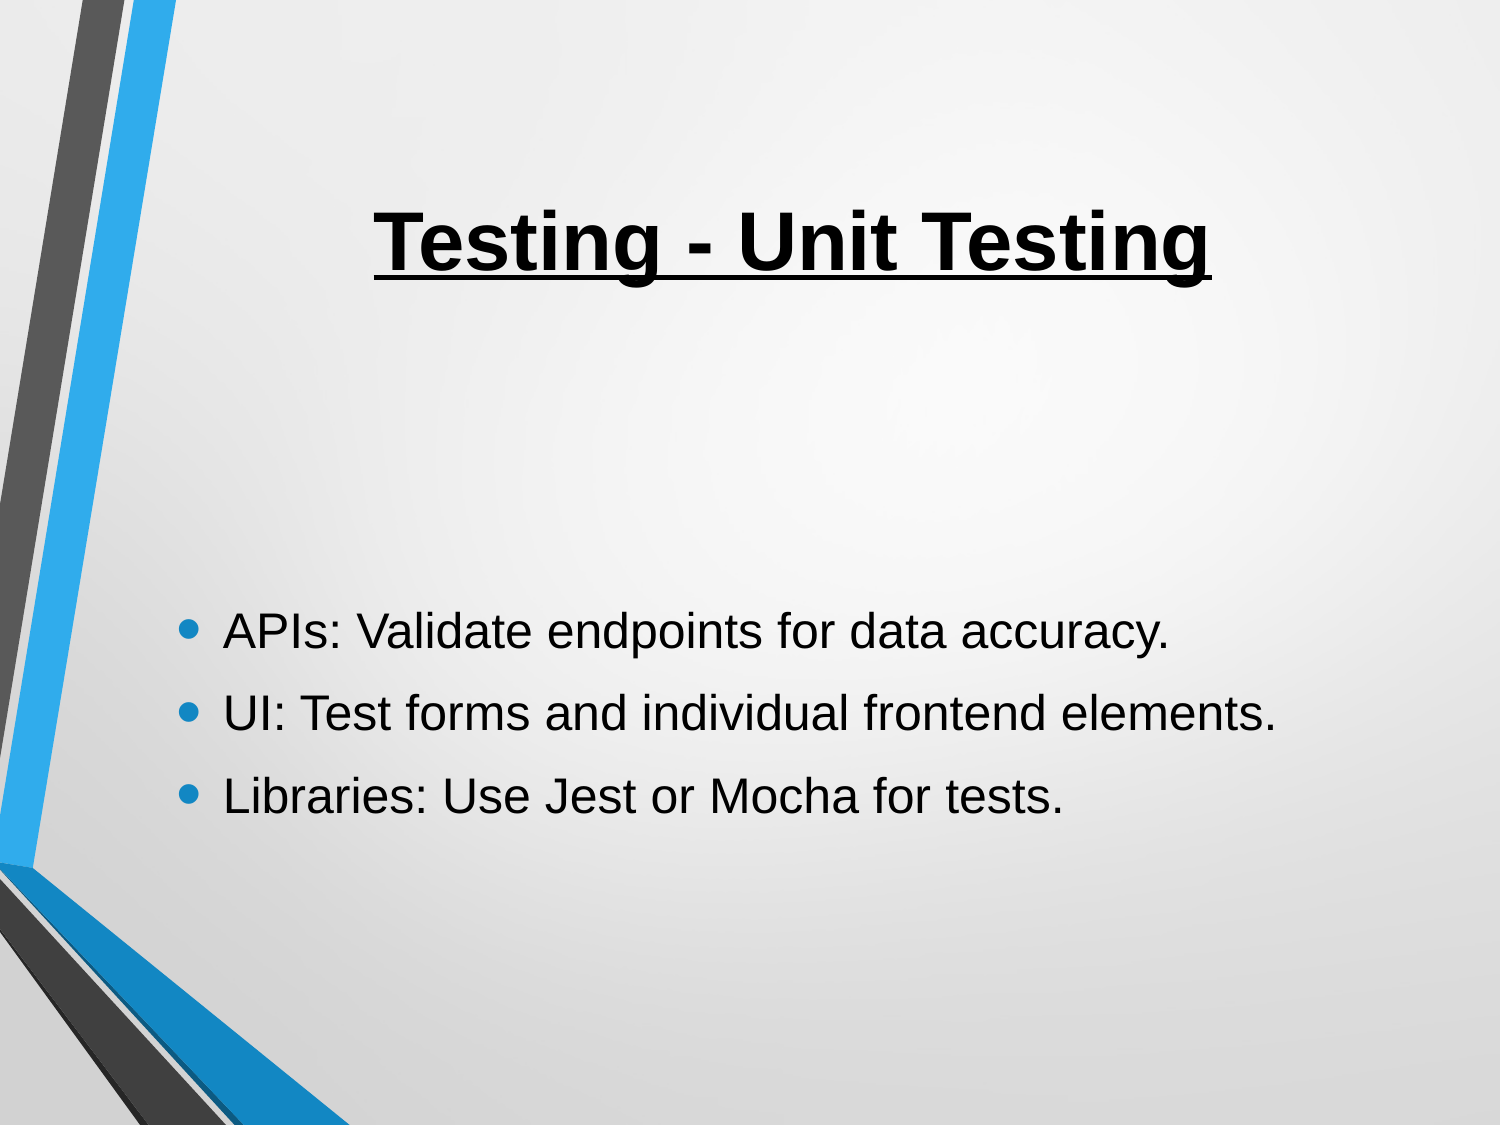

# Testing - Unit Testing
APIs: Validate endpoints for data accuracy.
UI: Test forms and individual frontend elements.
Libraries: Use Jest or Mocha for tests.